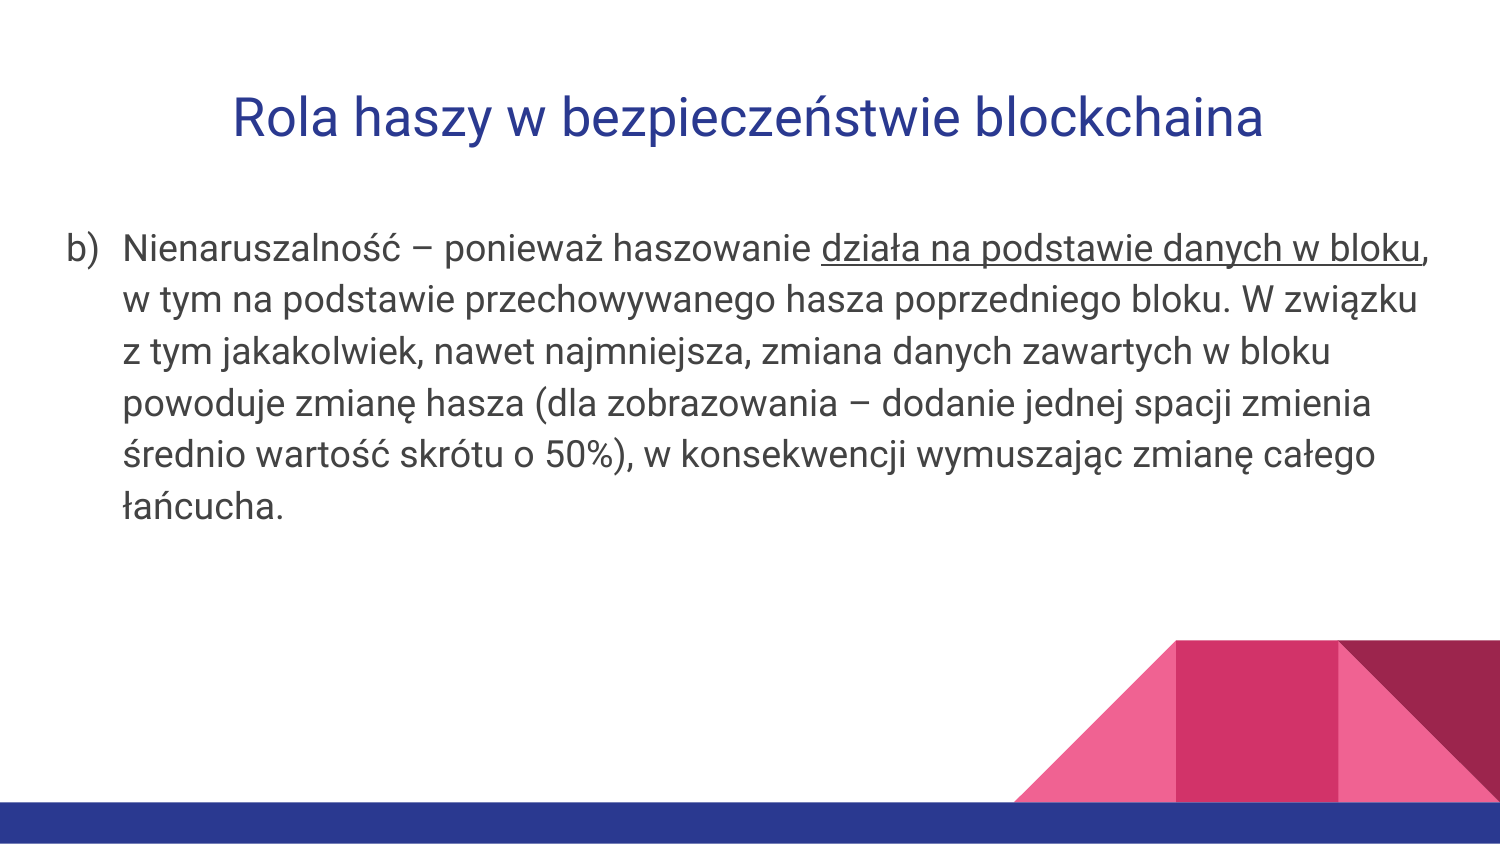

# Rola haszy w bezpieczeństwie blockchaina
Nienaruszalność – ponieważ haszowanie działa na podstawie danych w bloku, w tym na podstawie przechowywanego hasza poprzedniego bloku. W związku z tym jakakolwiek, nawet najmniejsza, zmiana danych zawartych w bloku powoduje zmianę hasza (dla zobrazowania – dodanie jednej spacji zmienia średnio wartość skrótu o 50%), w konsekwencji wymuszając zmianę całego łańcucha.